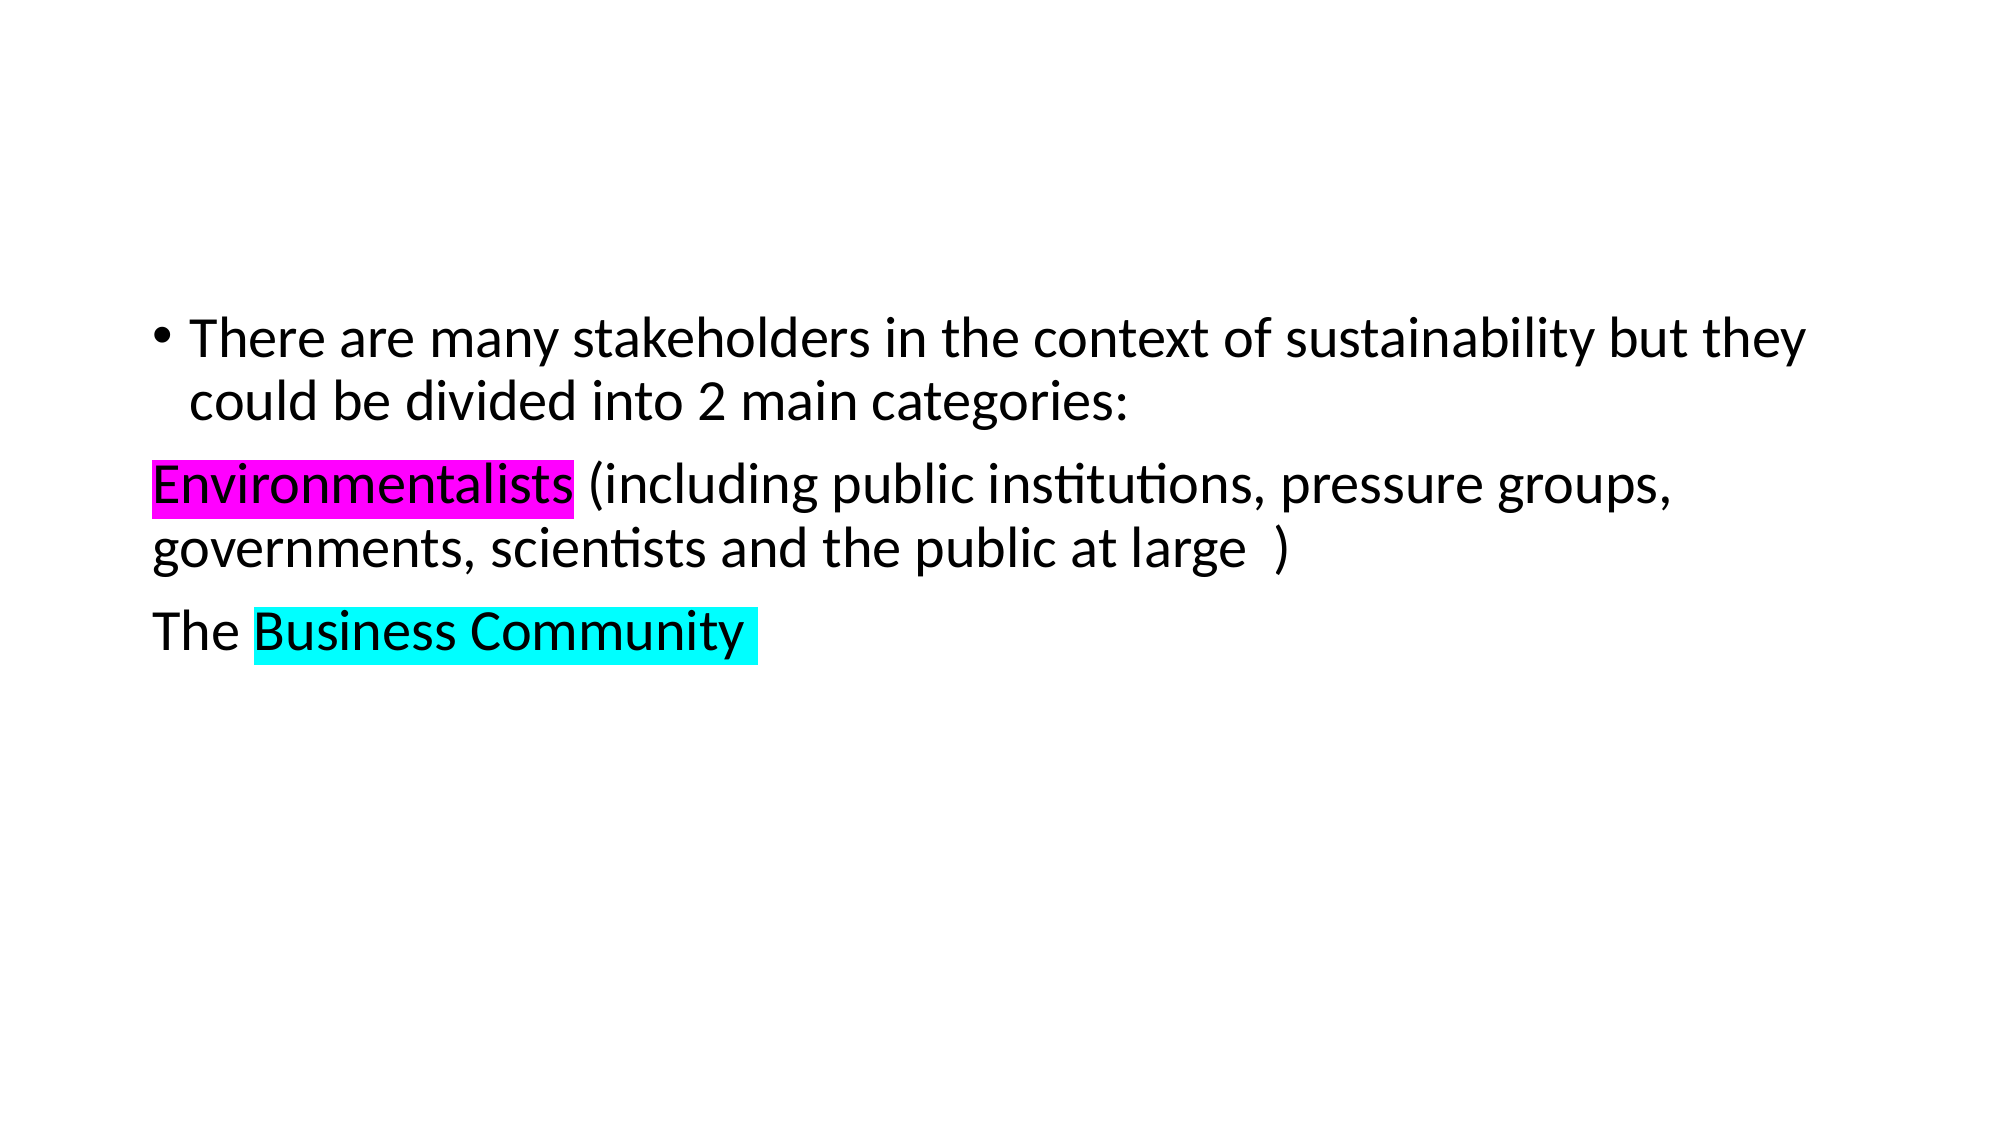

#
There are many stakeholders in the context of sustainability but they could be divided into 2 main categories:
Environmentalists (including public institutions, pressure groups, governments, scientists and the public at large  )
The Business Community